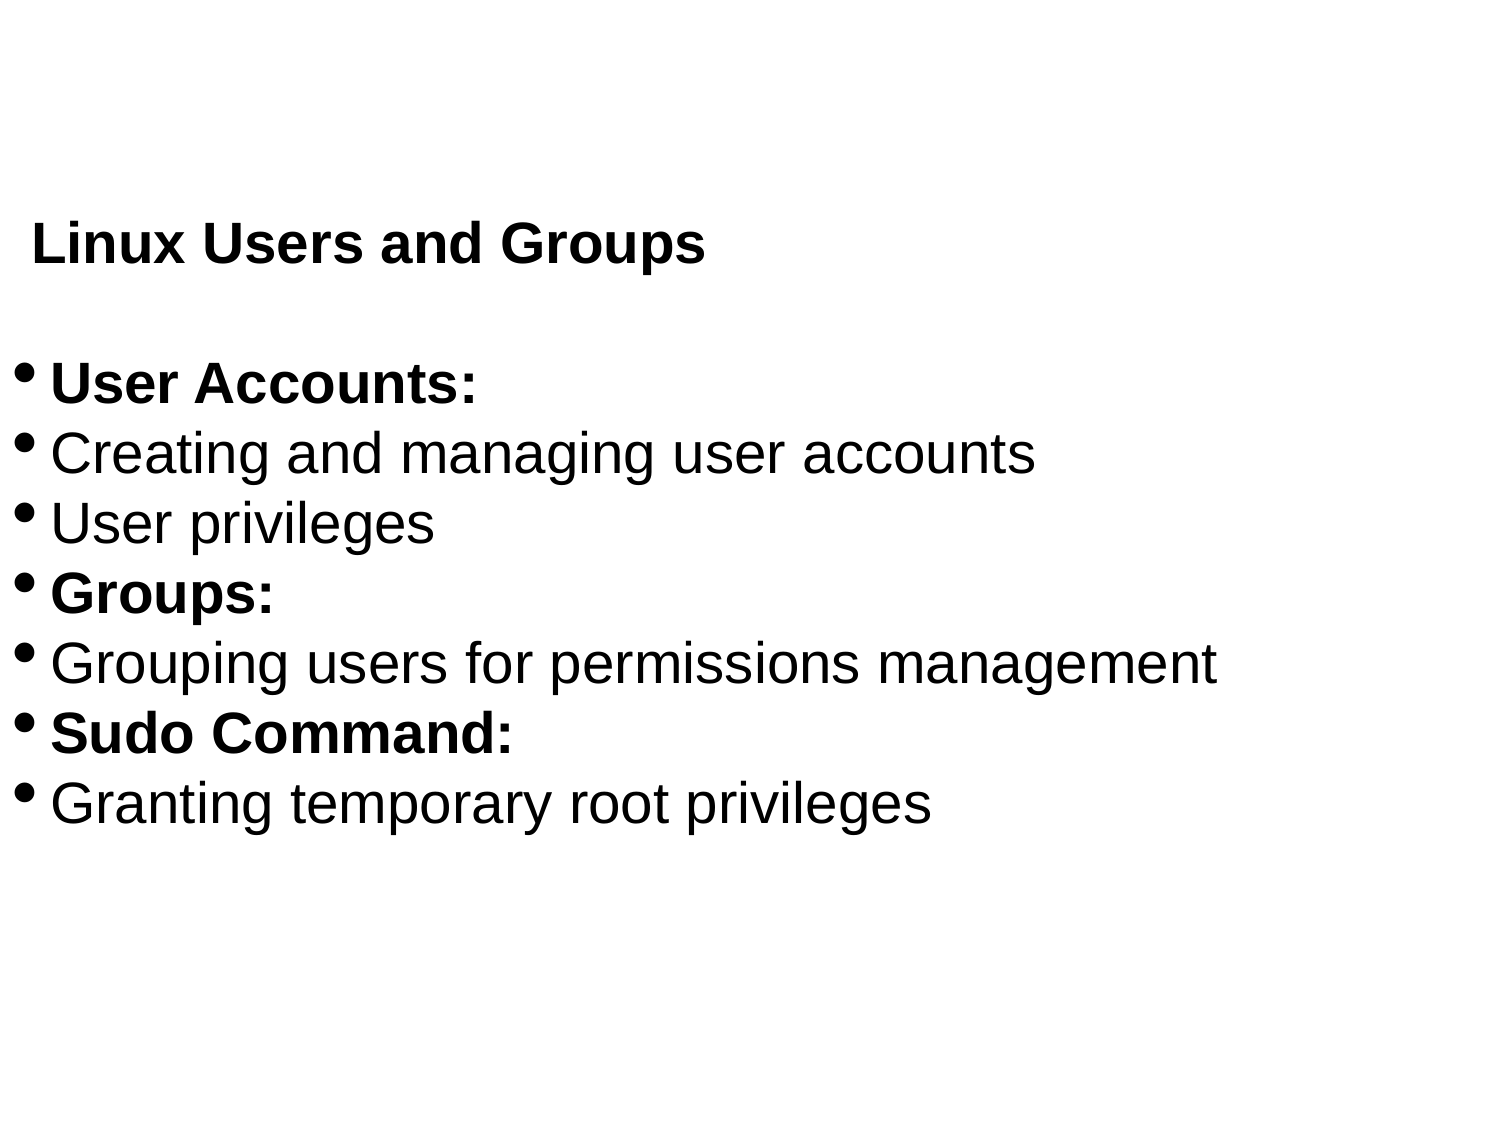

Linux Users and Groups

User Accounts:
Creating and managing user accounts
User privileges
Groups:
Grouping users for permissions management
Sudo Command:
Granting temporary root privileges